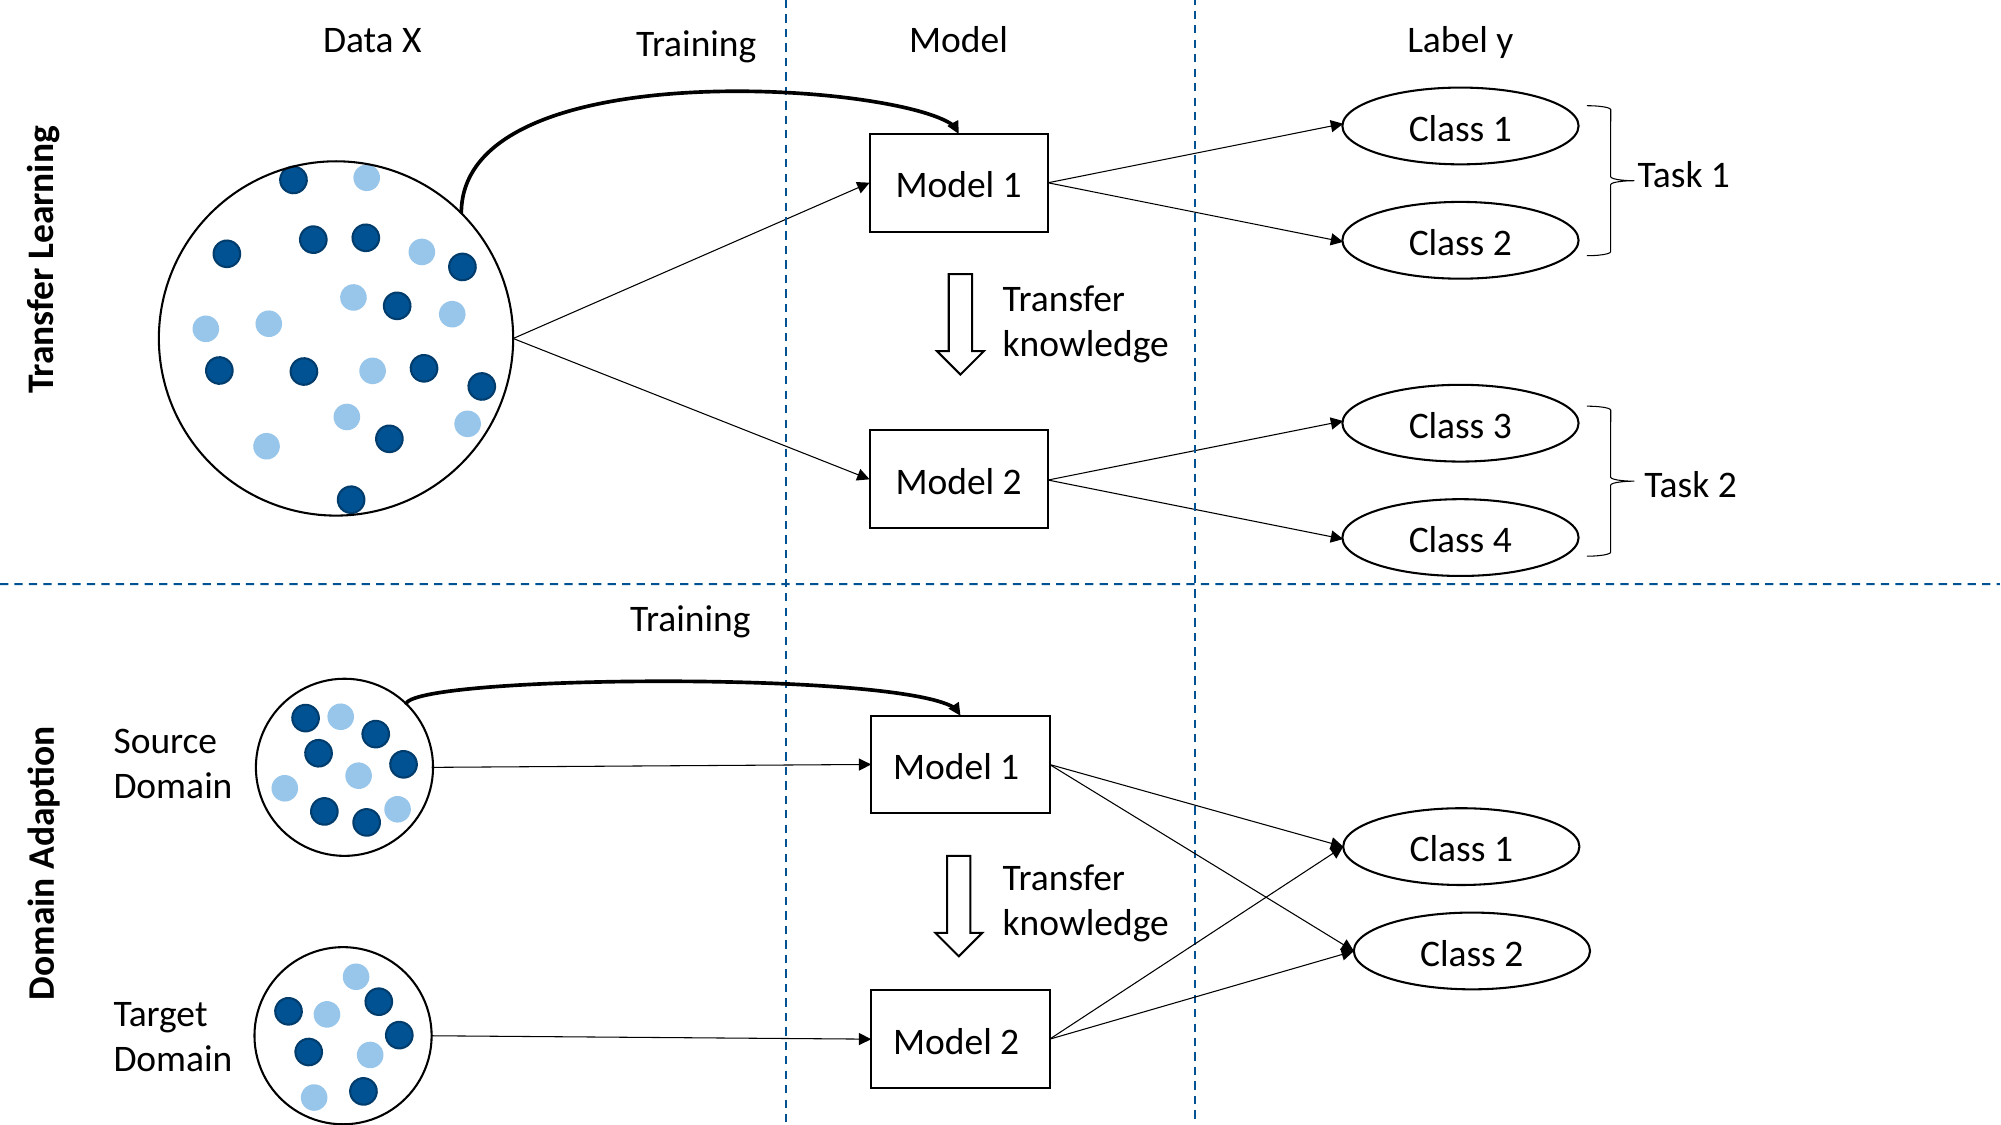

Data X
Model
Label y
Training
Class 1

Model 1
Task 1

Class 2

Transfer Learning

Transfer knowledge

Class 3

Model 2

Task 2

Class 4
Training

Source Domain
Model 1

Class 1

Domain Adaption
Transfer knowledge

Class 2

Target Domain

Model 2